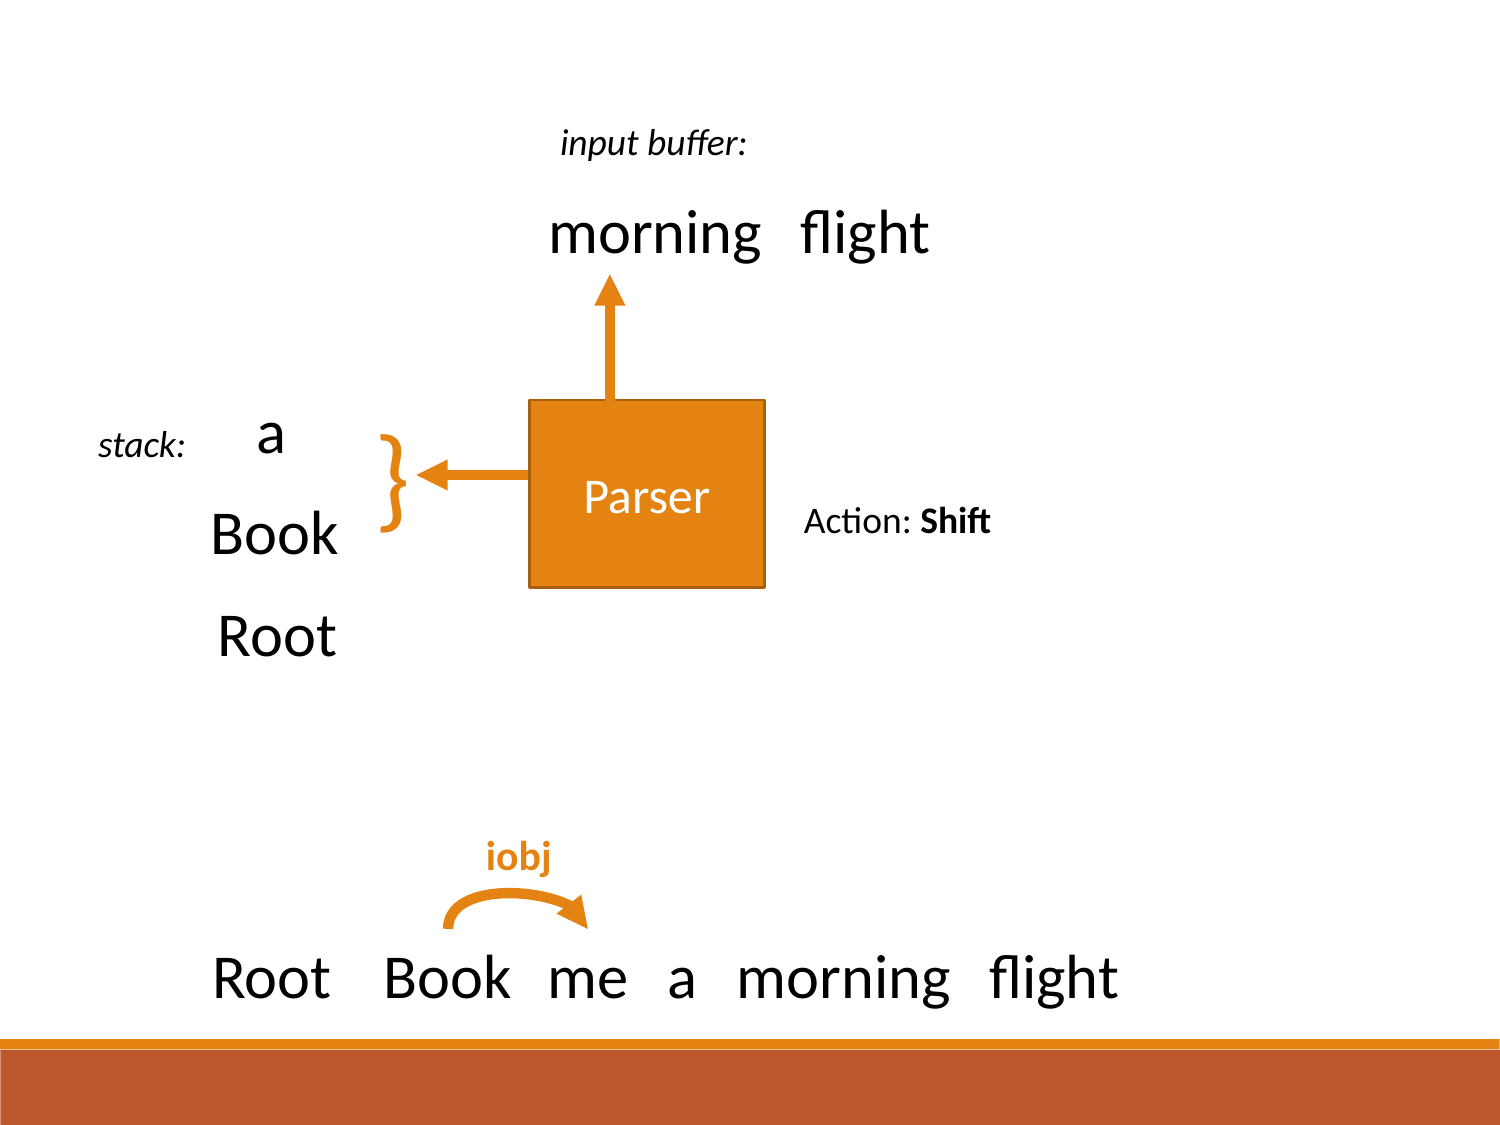

input buffer:
morning
flight
}
Parser
a
stack:
Book
Action: Shift
Root
iobj
Root
Book
me
a
morning
flight